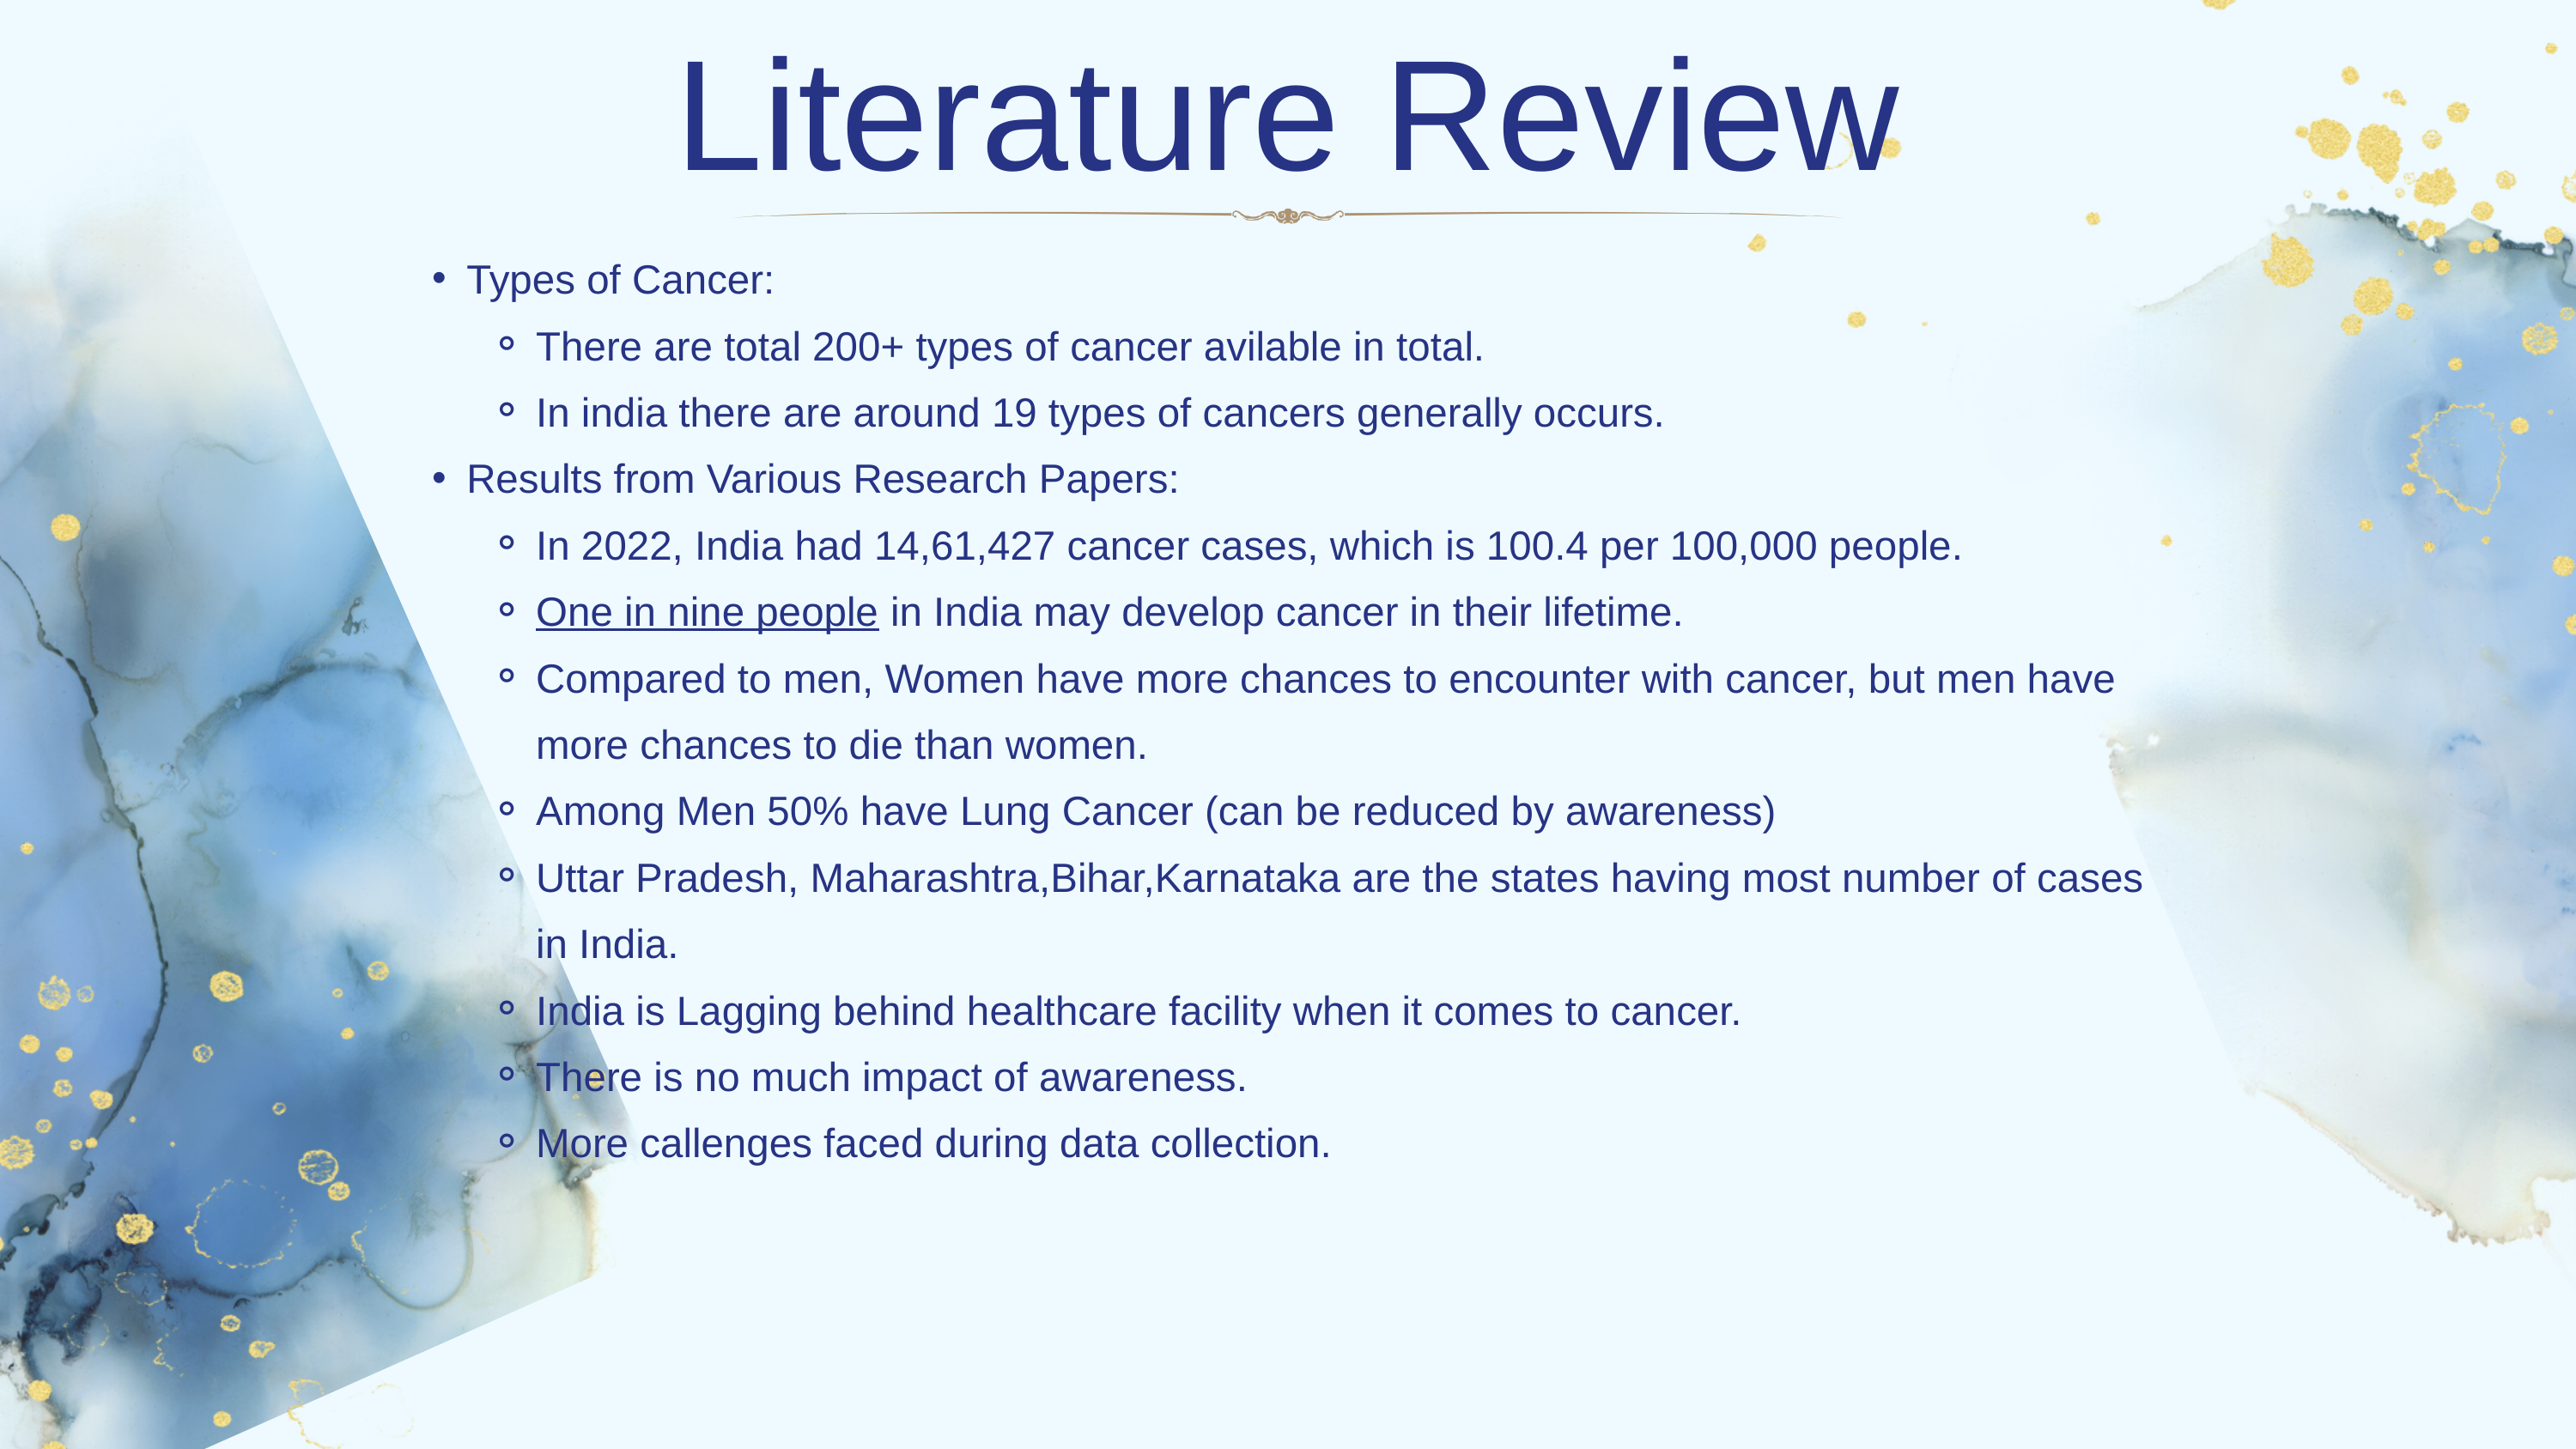

Literature Review

Types of Cancer:
There are total 200+ types of cancer avilable in total.
In india there are around 19 types of cancers generally occurs.
Results from Various Research Papers:
In 2022, India had 14,61,427 cancer cases, which is 100.4 per 100,000 people.
One in nine people in India may develop cancer in their lifetime.
Compared to men, Women have more chances to encounter with cancer, but men have more chances to die than women.
Among Men 50% have Lung Cancer (can be reduced by awareness)
Uttar Pradesh, Maharashtra,Bihar,Karnataka are the states having most number of cases in India.
India is Lagging behind healthcare facility when it comes to cancer.
There is no much impact of awareness.
More callenges faced during data collection.